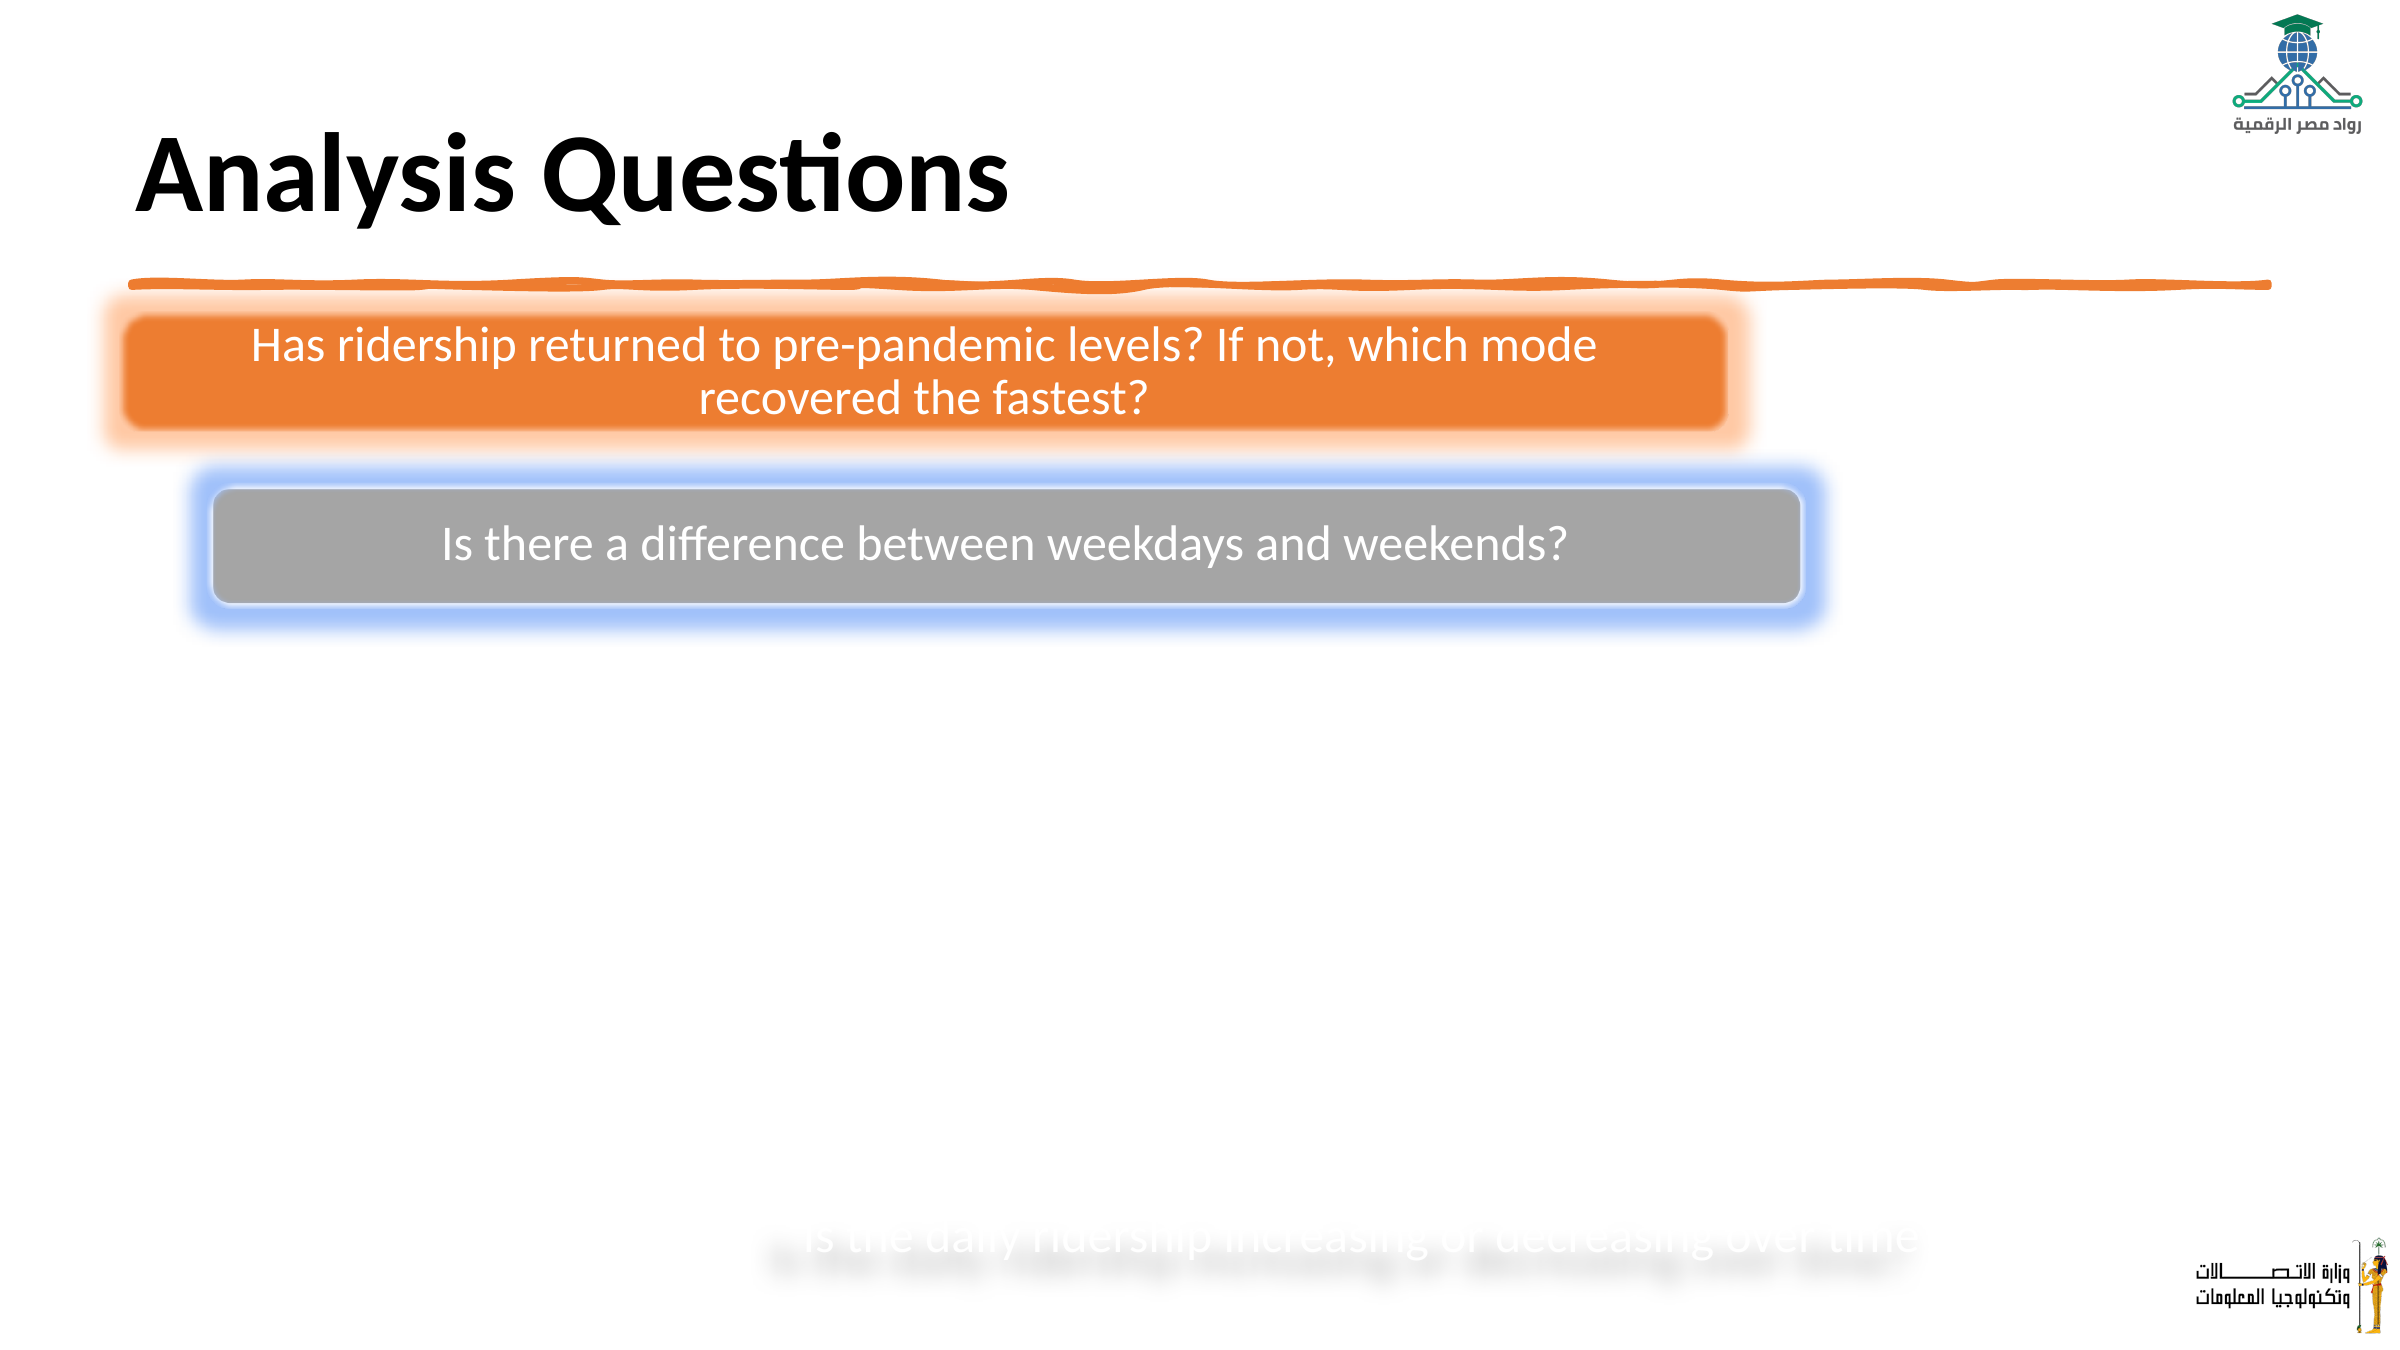

# Analysis Questions

Has ridership returned to pre-pandemic levels? If not, which mode recovered the fastest?

Is there a difference between weekdays and weekends?

Which stations or lines have shown the highest growth since 2021?
Evolution and Comparison between total ridership for each mode

What is the expected ridership trend over the coming months or years for each transportation mode?

Is the daily ridership increasing or decreasing over time?